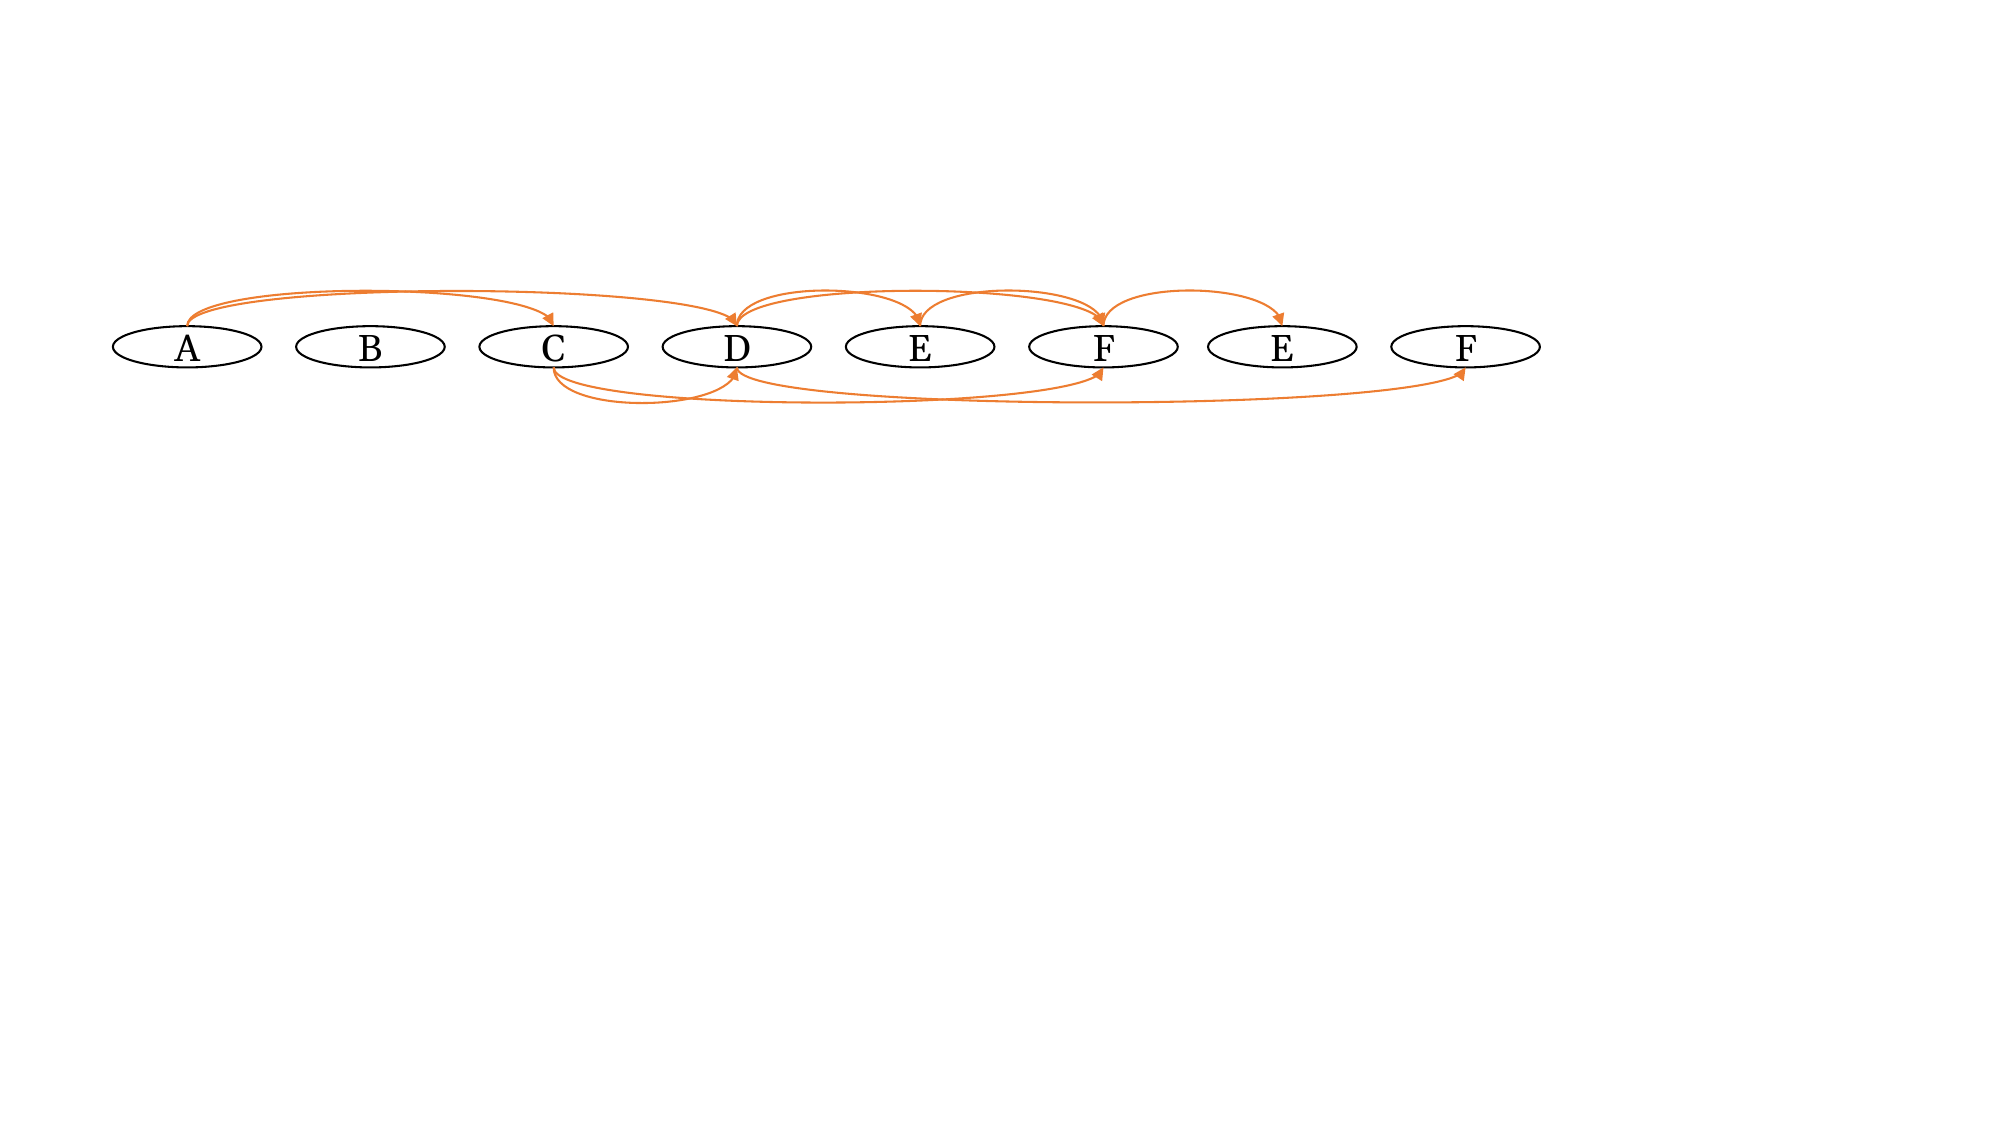

free space
tuple
tuple
...
tuple
A
B
C
D
E
F
E
F